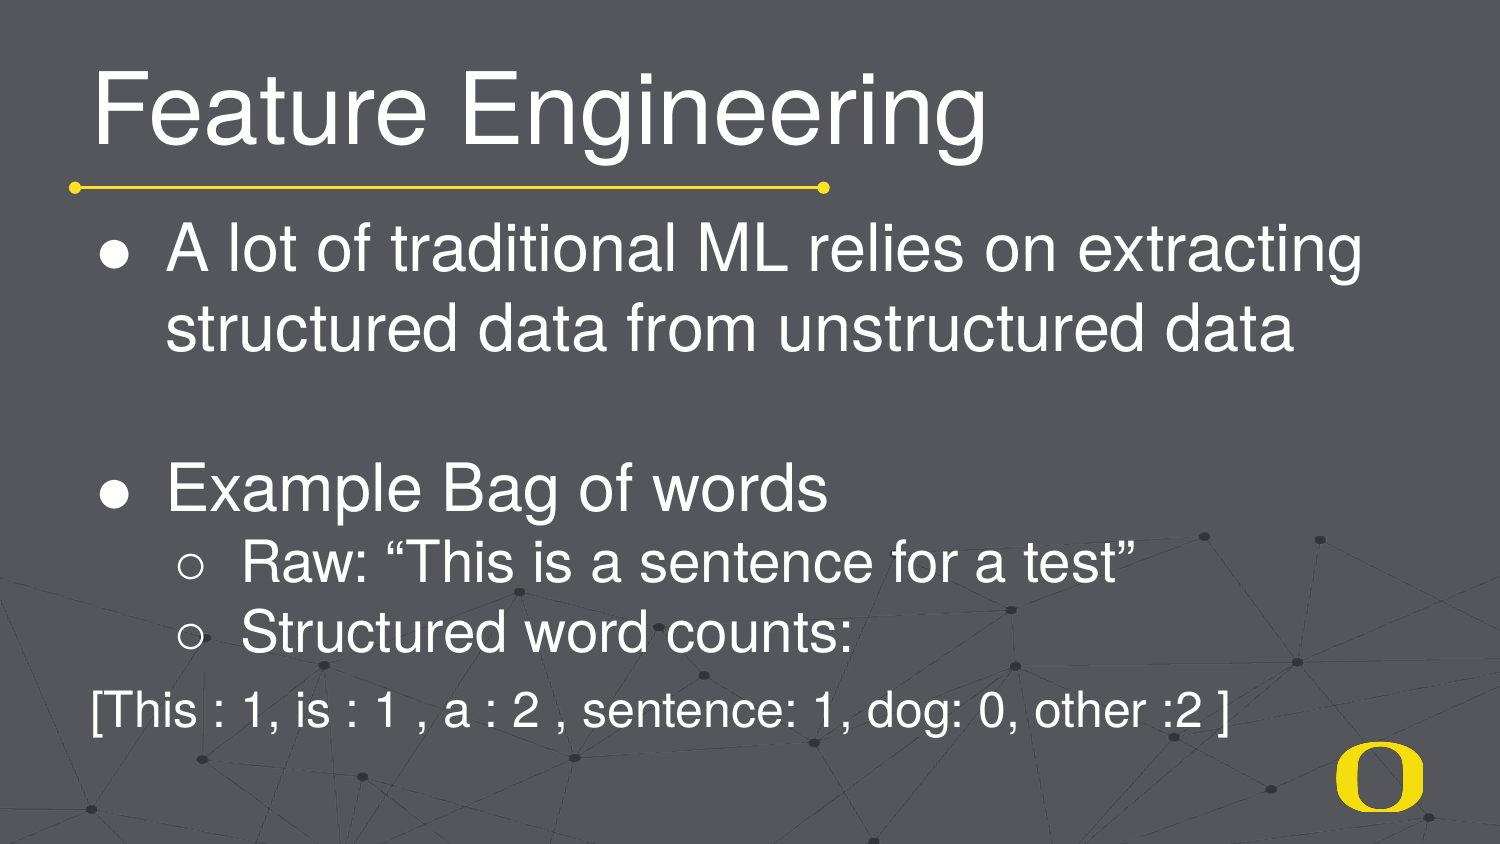

# Feature Engineering
A lot of traditional ML relies on extracting structured data from unstructured data
Example Bag of words
Raw: “This is a sentence for a test”
Structured word counts:
[This : 1, is : 1 , a : 2 , sentence: 1, dog: 0, other :2 ]